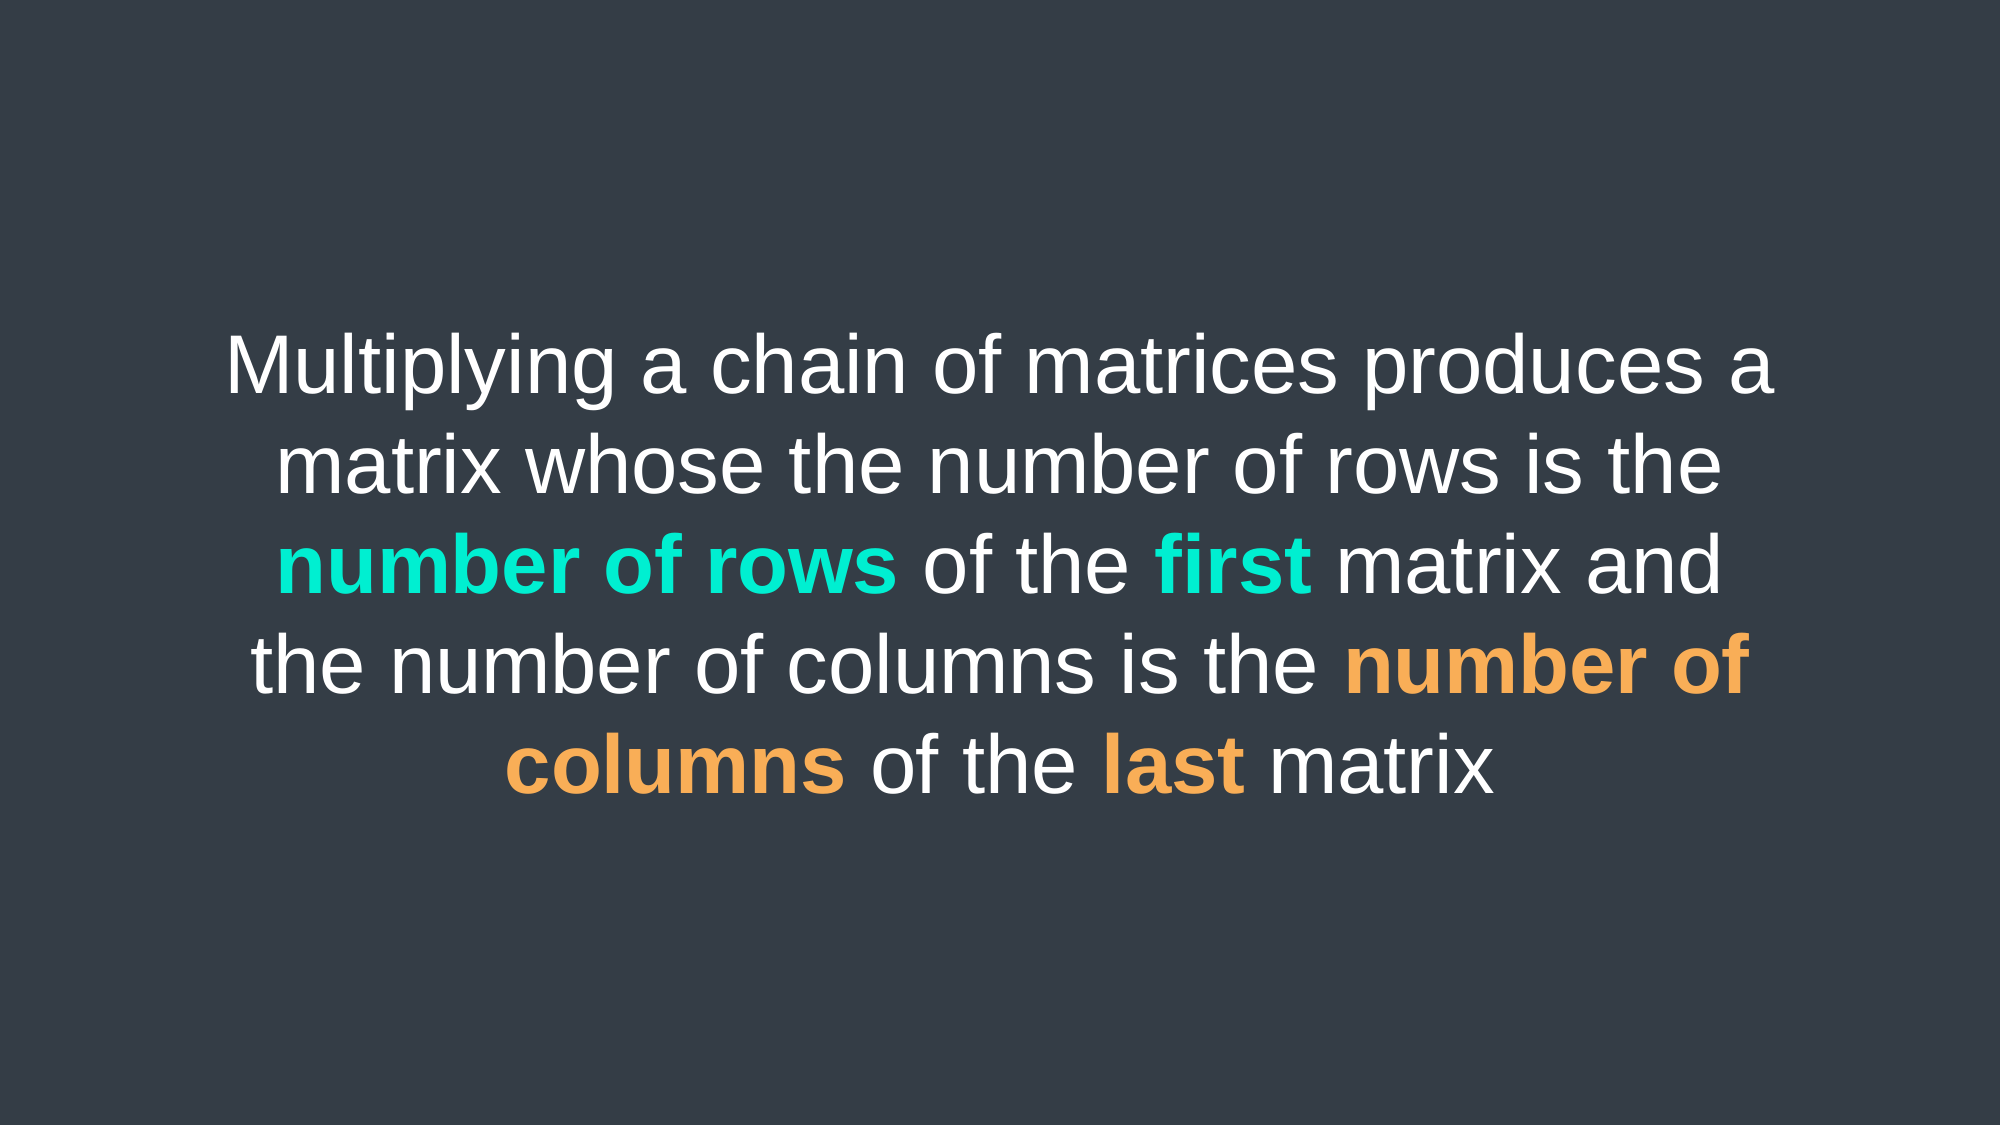

Multiplying a chain of matrices produces a matrix whose the number of rows is the number of rows of the first matrix and the number of columns is the number of columns of the last matrix